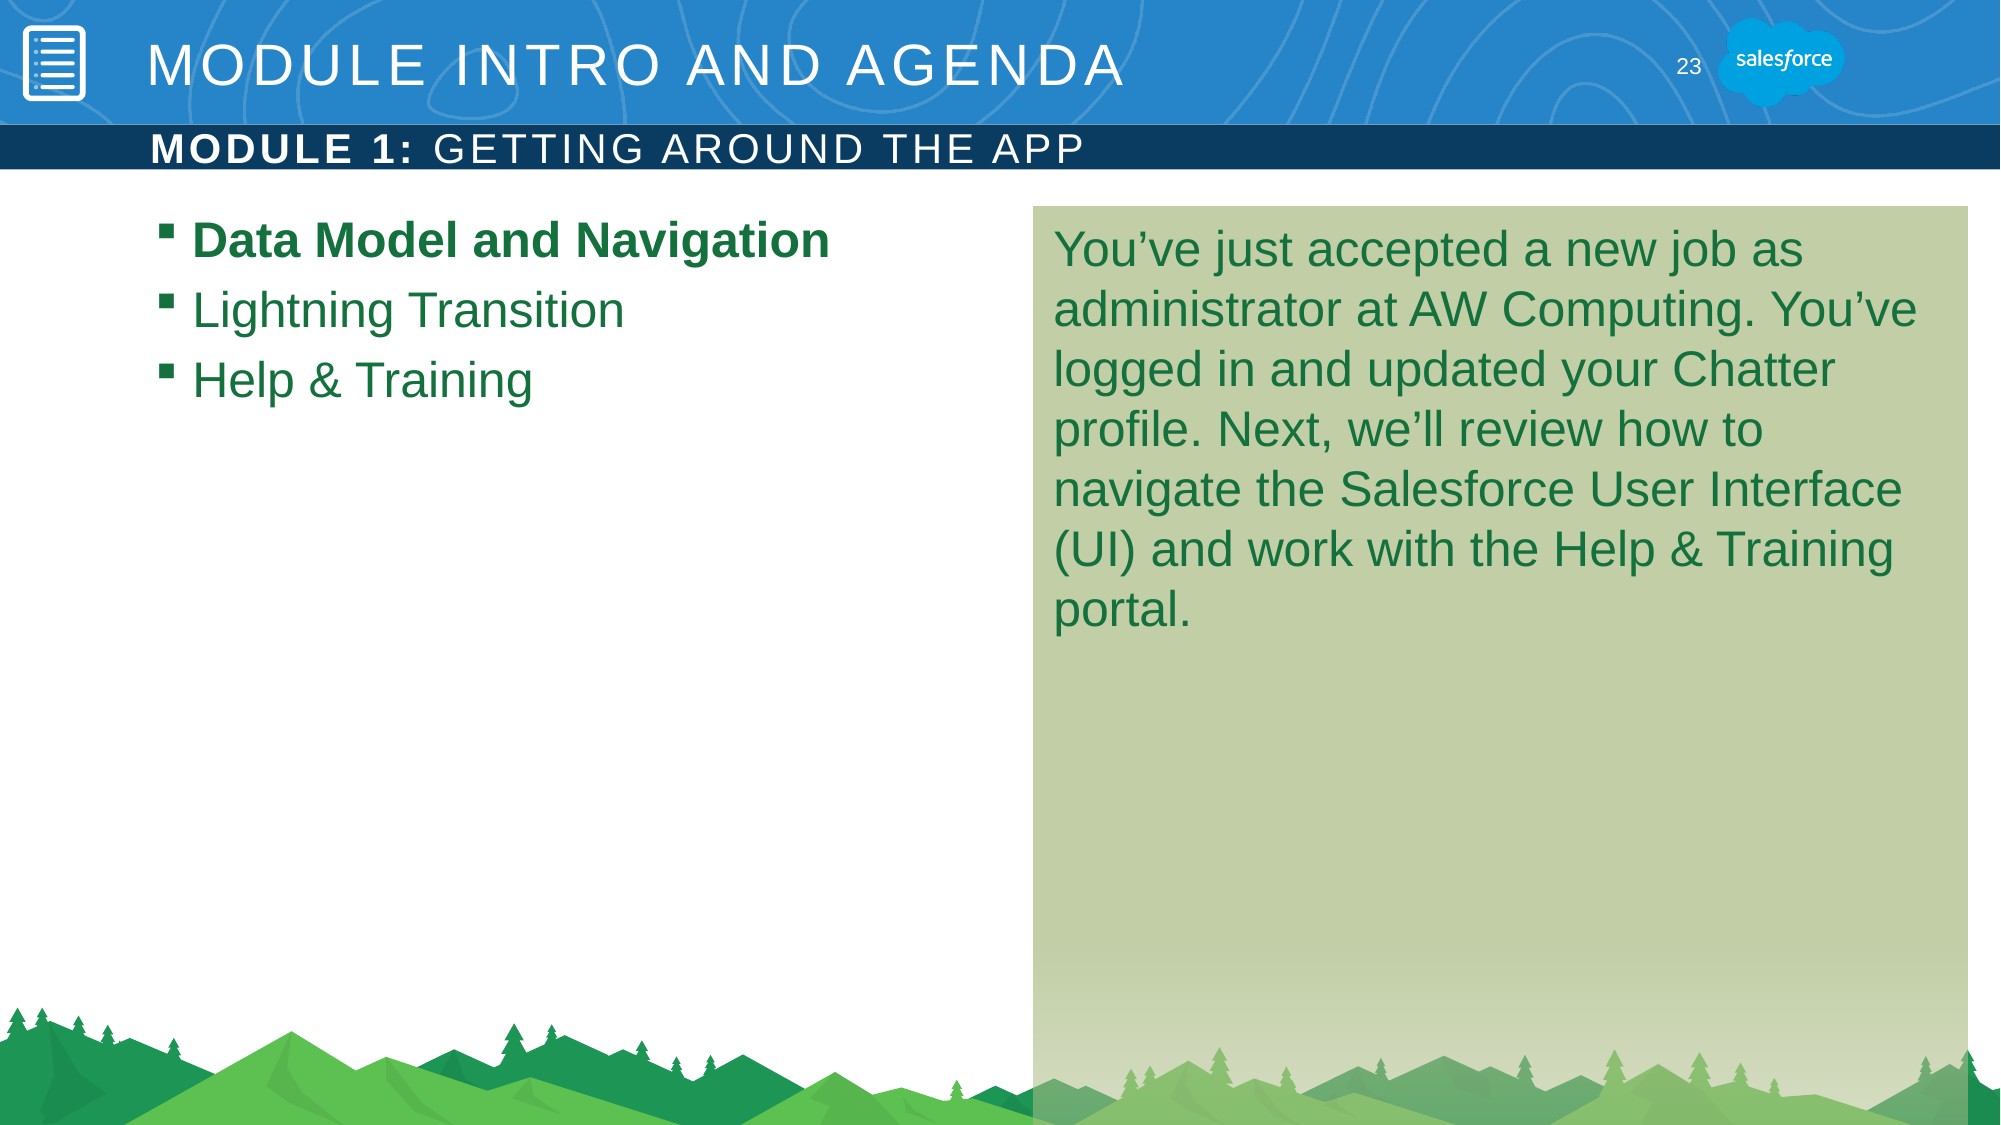

# Module Intro and Agenda
23
Module 1: Getting Around the App
Data Model and Navigation
Lightning Transition
Help & Training
You’ve just accepted a new job as administrator at AW Computing. You’ve logged in and updated your Chatter profile. Next, we’ll review how to navigate the Salesforce User Interface (UI) and work with the Help & Training portal.